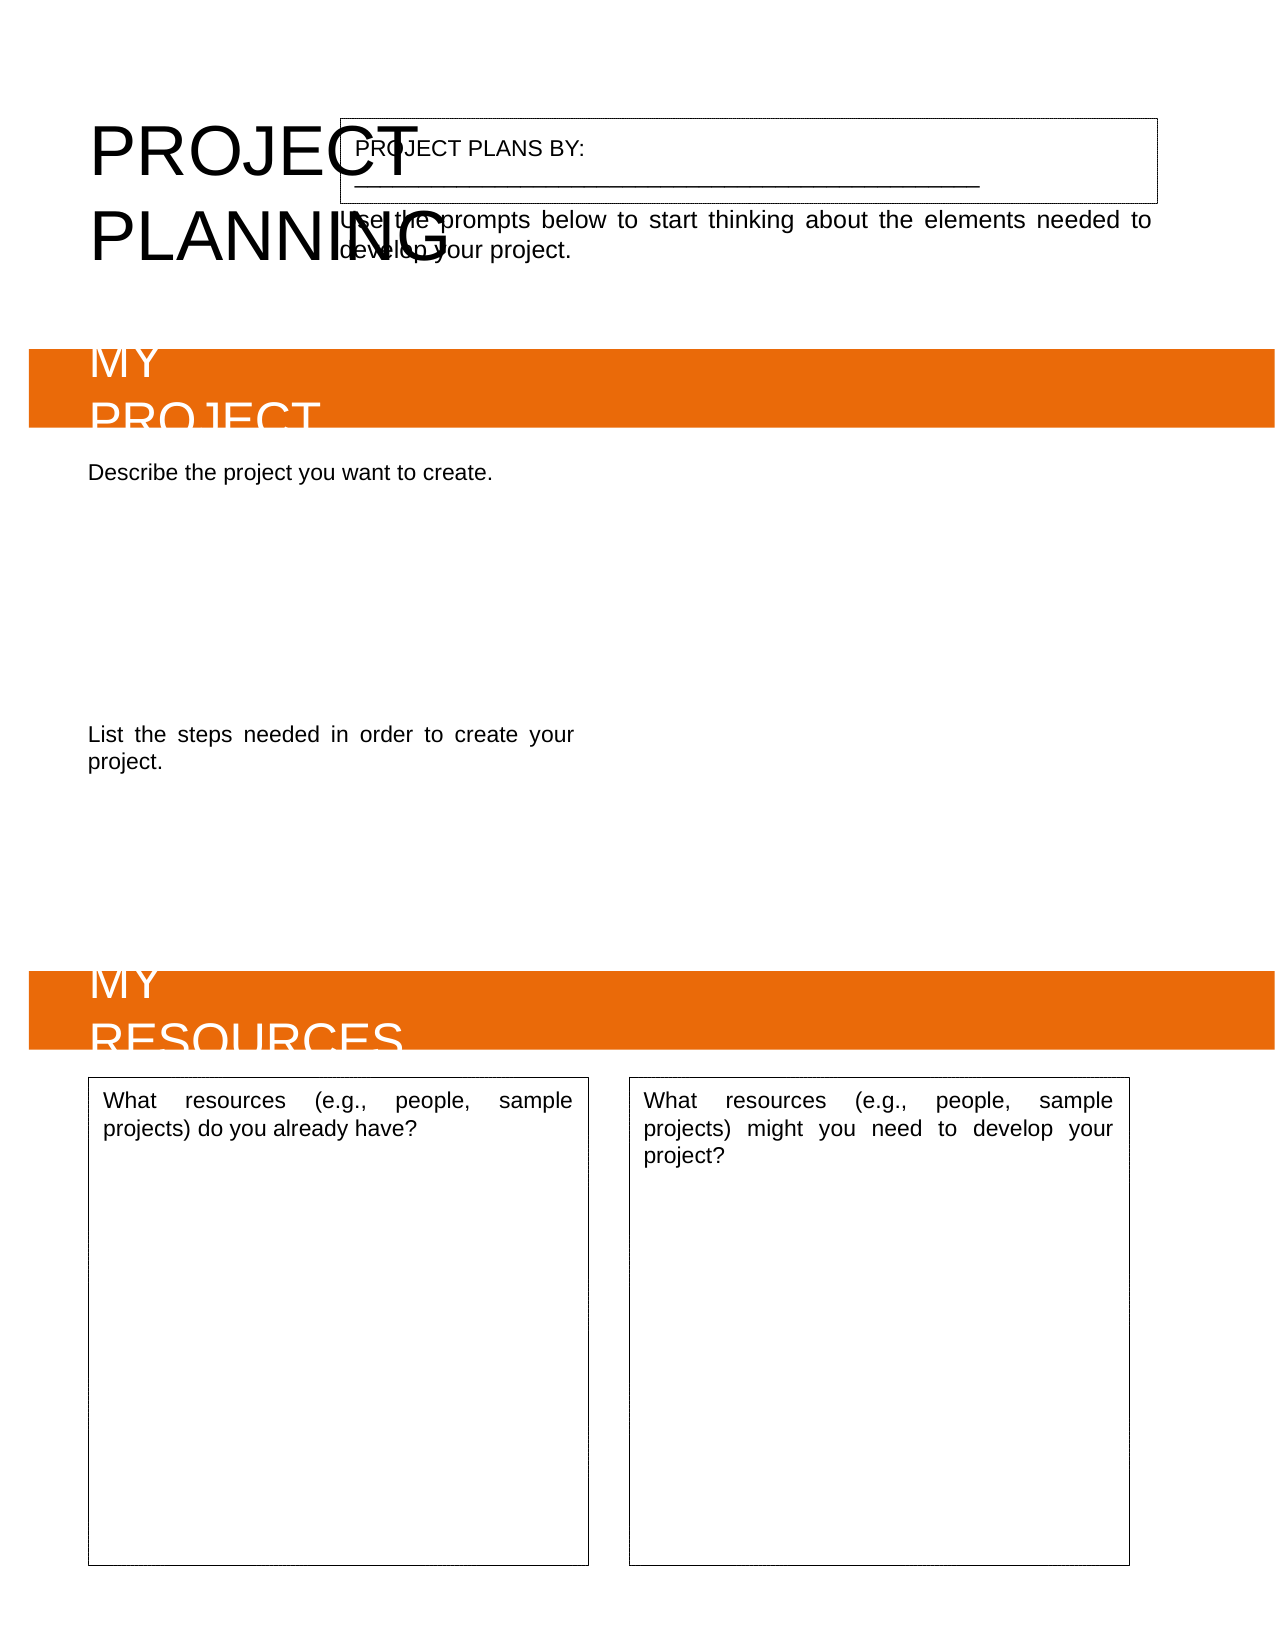

PROJECT
PLANNING
PROJECT PLANS BY: _________________________________________________
Use the prompts below to start thinking about the elements needed to develop your project.

MY PROJECT
Describe the project you want to create.
List the steps needed in order to create your project.
MY RESOURCES

What resources (e.g., people, sample projects) do you already have?
What resources (e.g., people, sample projects) might you need to develop your project?